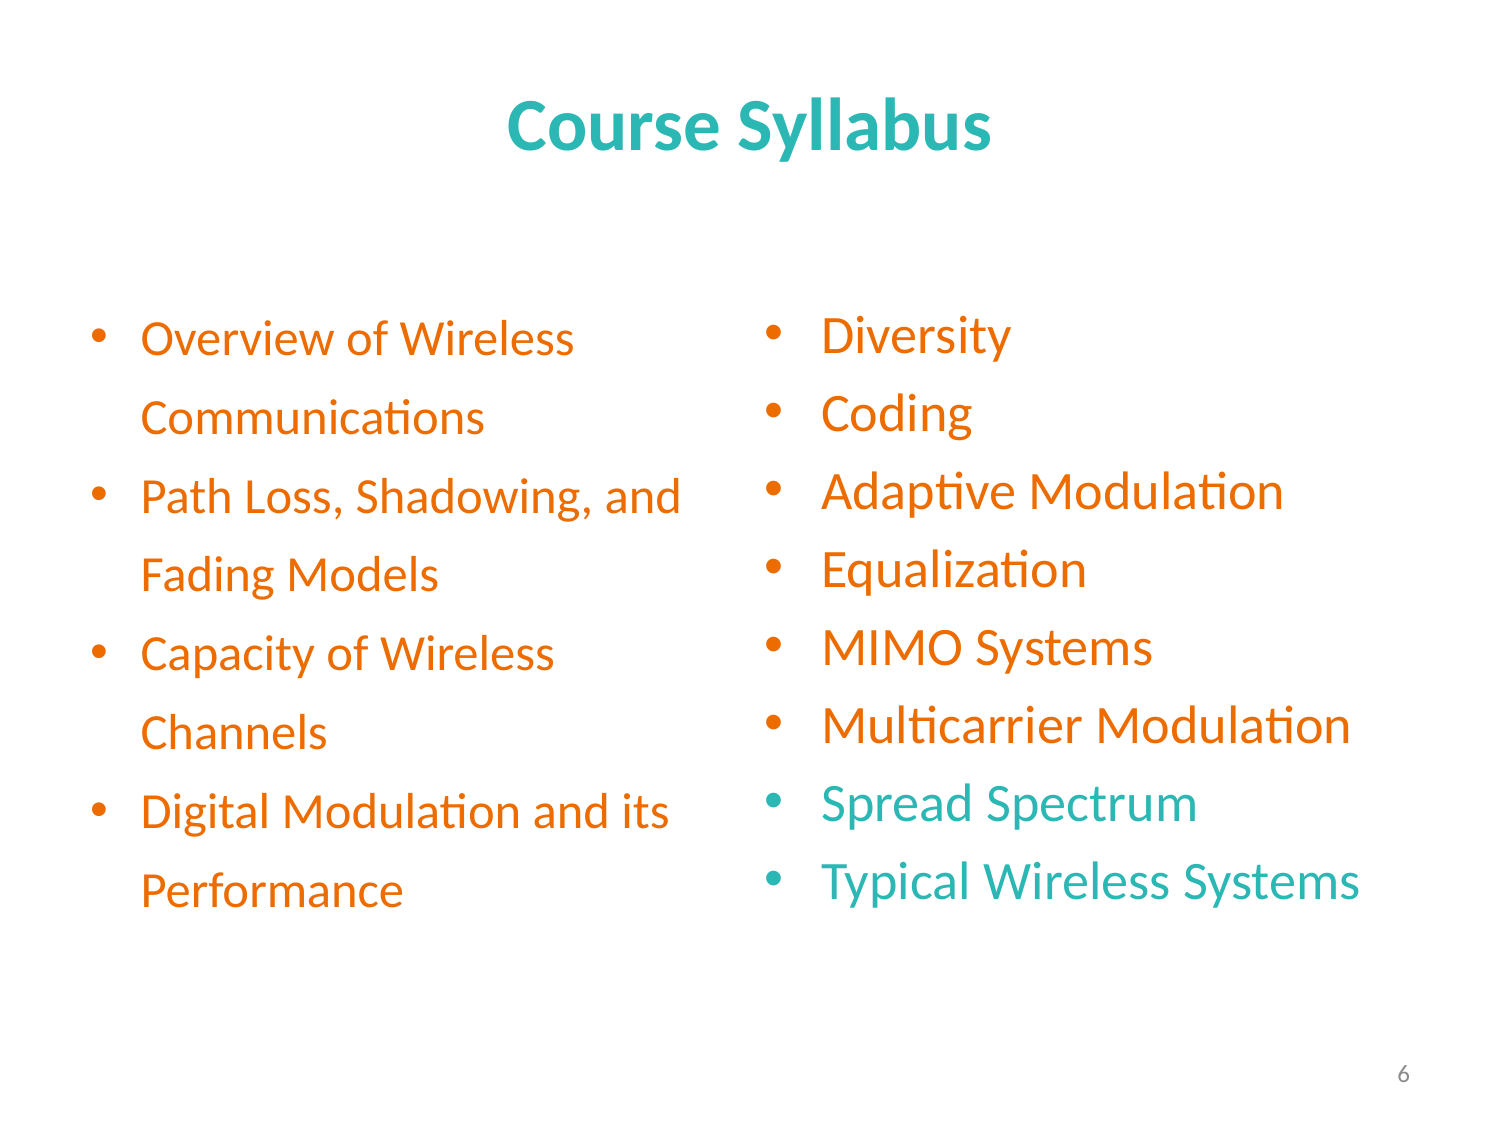

# Course Syllabus
Overview of Wireless Communications
Path Loss, Shadowing, and Fading Models
Capacity of Wireless Channels
Digital Modulation and its Performance

Diversity
Coding
Adaptive Modulation
Equalization
MIMO Systems
Multicarrier Modulation
Spread Spectrum
Typical Wireless Systems
6